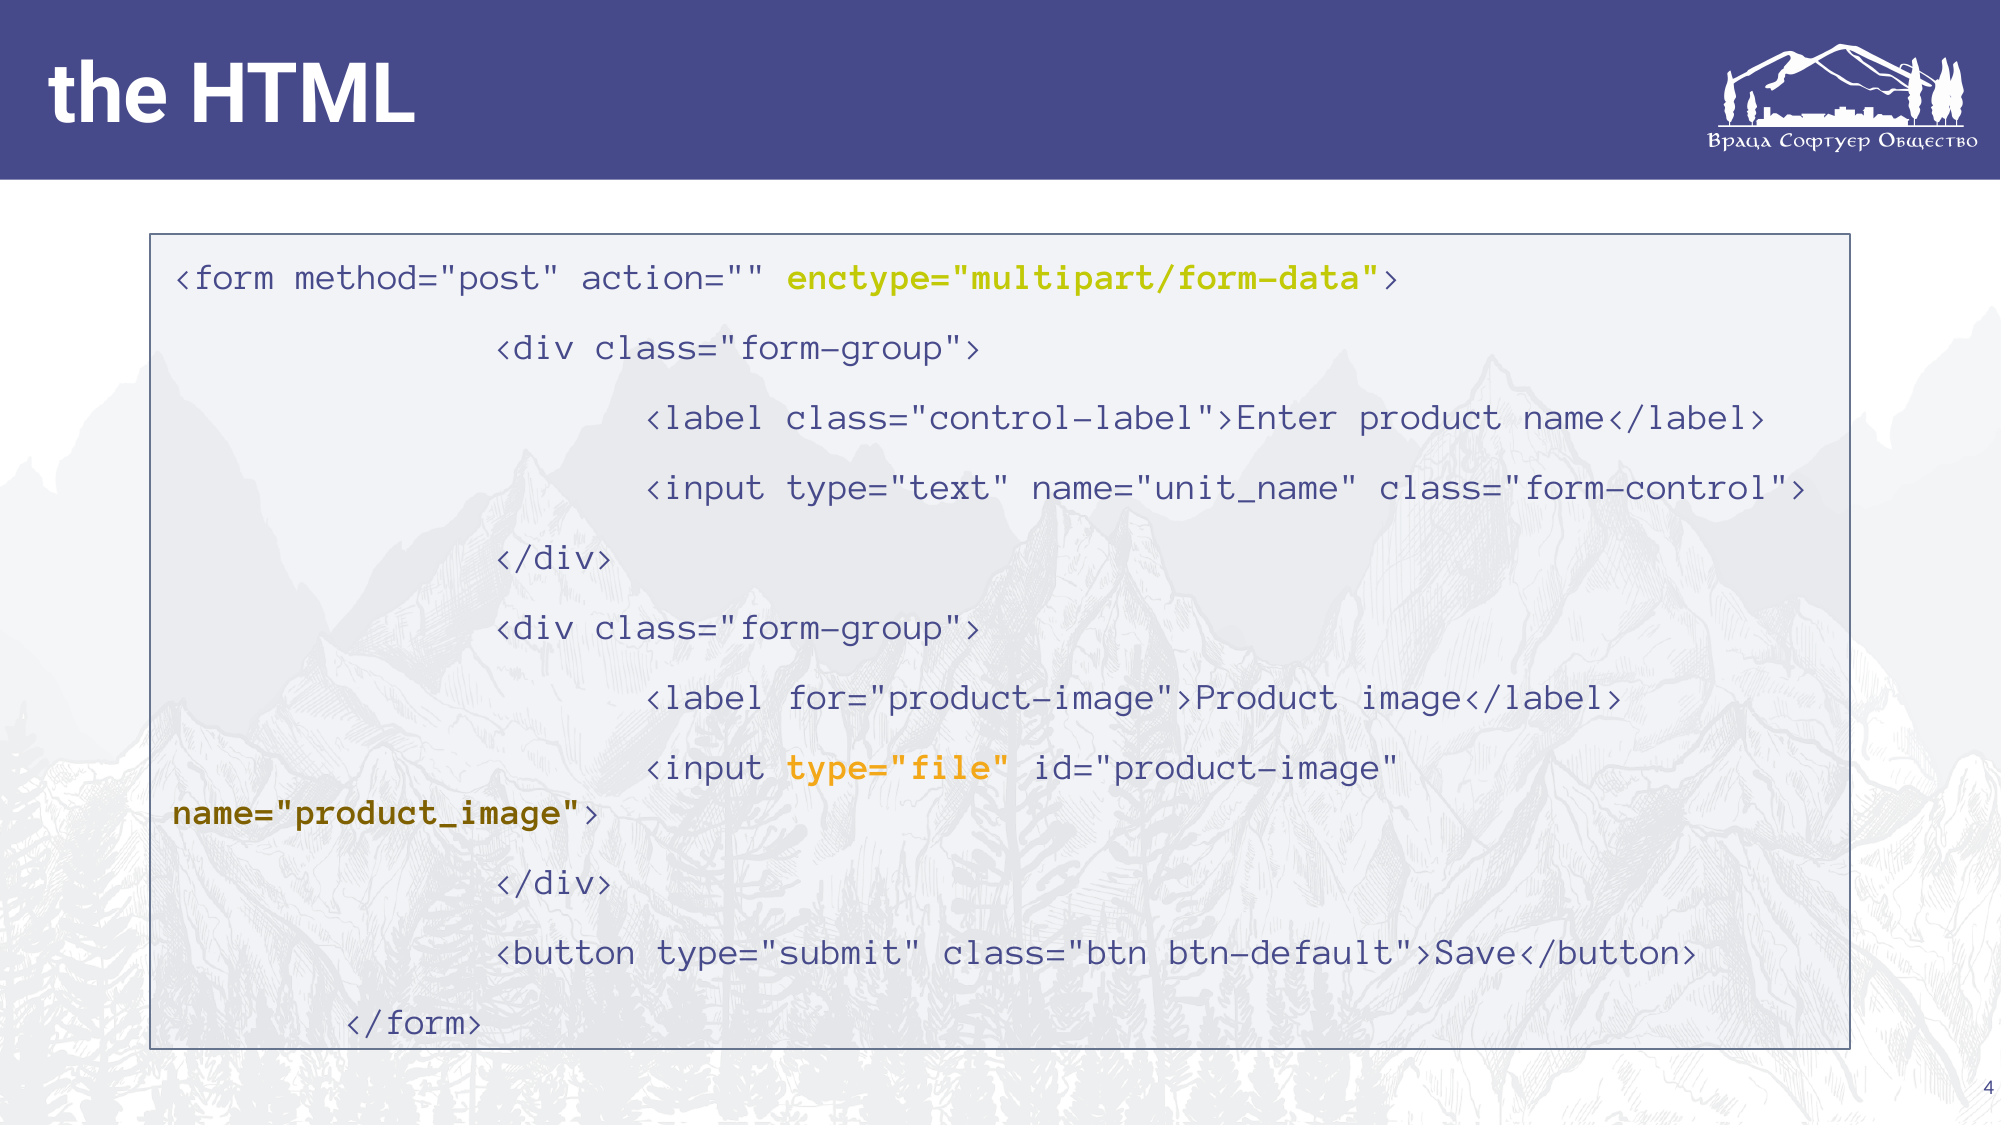

# the HTML

<form method="post" action="" enctype="multipart/form-data">
   		 <div class="form-group">
   			 <label class="control-label">Enter product name</label>
   			 <input type="text" name="unit_name" class="form-control">
   		 </div>
   		 <div class="form-group">
   			 <label for="product-image">Product image</label>
   			 <input type="file" id="product-image" name="product_image">
   		 </div>
   		 <button type="submit" class="btn btn-default">Save</button>
   	 </form>

4